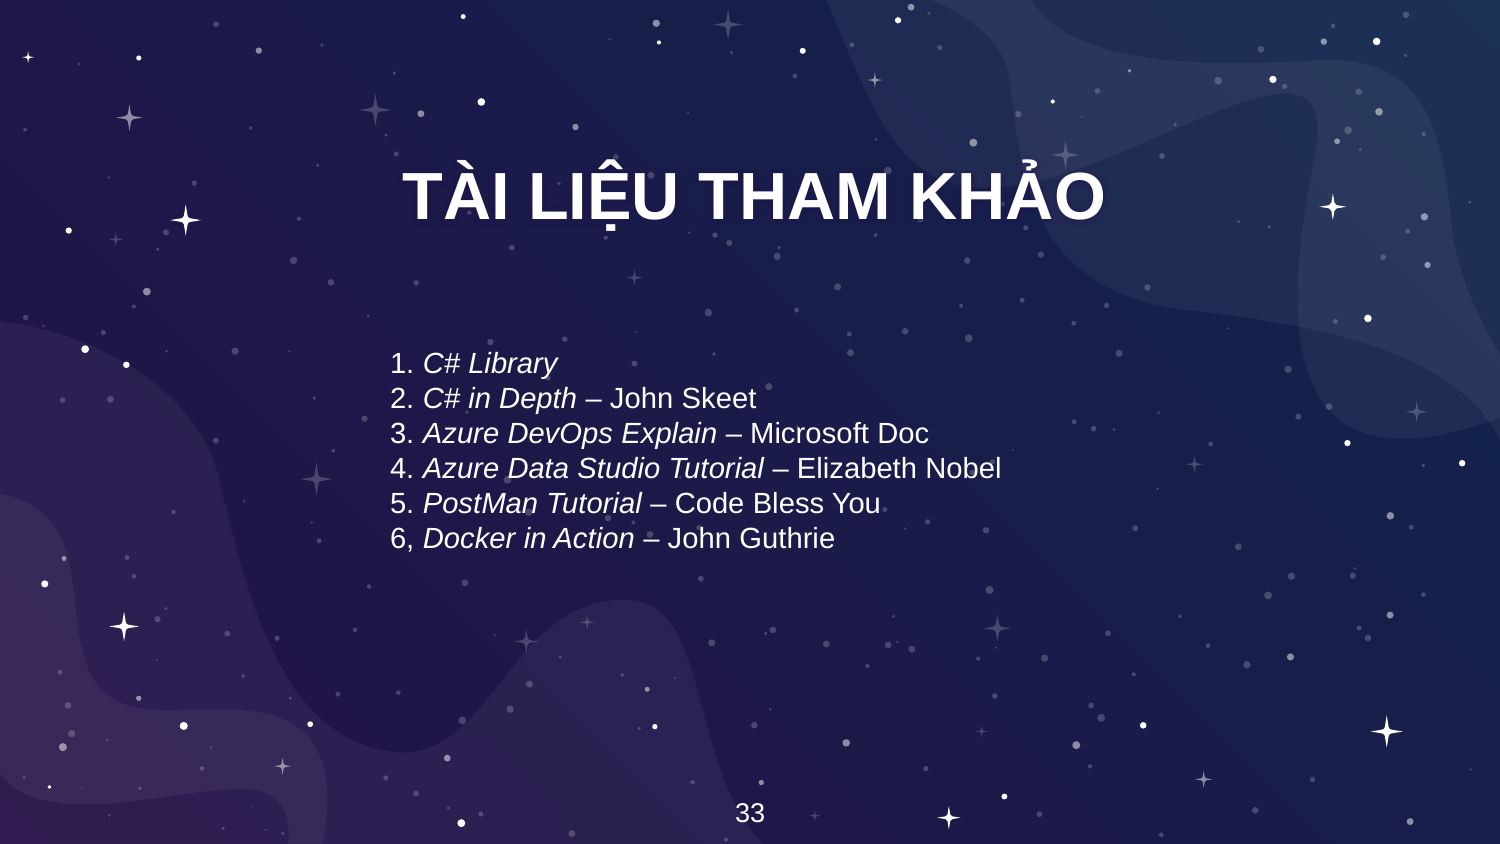

TÀI LIỆU THAM KHẢO
1. C# Library
2. C# in Depth – John Skeet
3. Azure DevOps Explain – Microsoft Doc
4. Azure Data Studio Tutorial – Elizabeth Nobel
5. PostMan Tutorial – Code Bless You
6, Docker in Action – John Guthrie

33